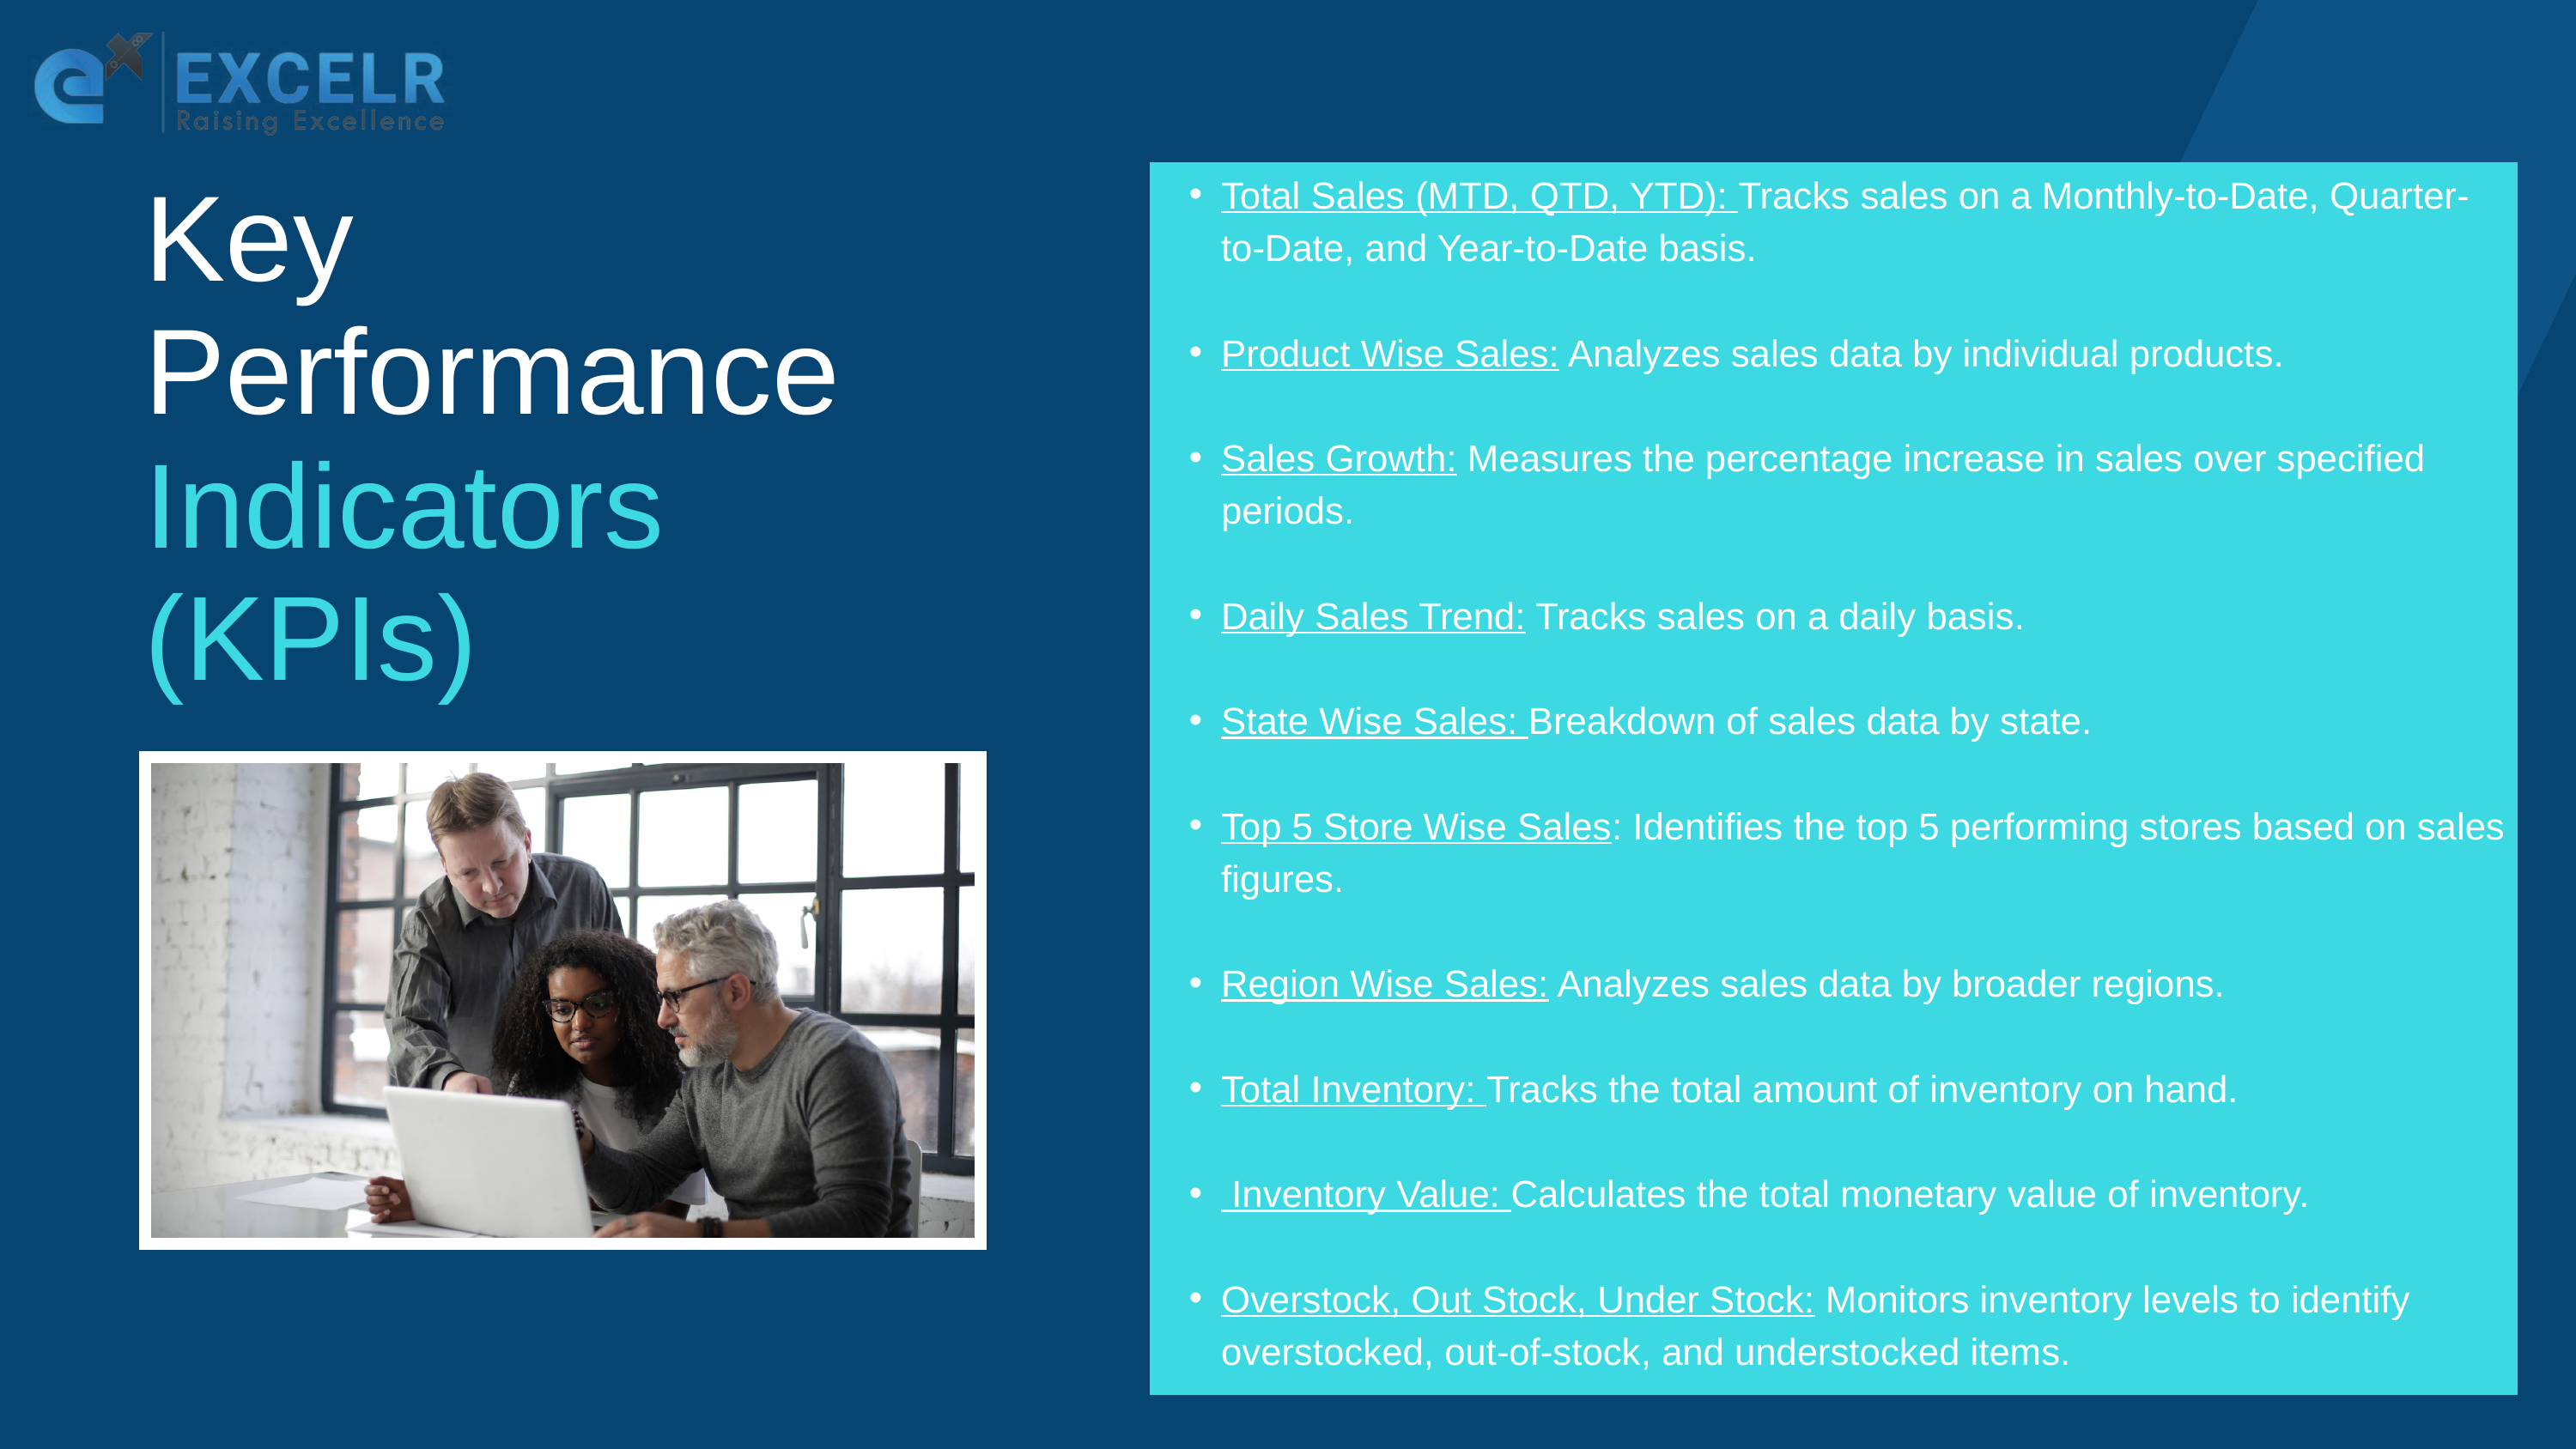

Total Sales (MTD, QTD, YTD): Tracks sales on a Monthly-to-Date, Quarter-to-Date, and Year-to-Date basis.

Product Wise Sales: Analyzes sales data by individual products.

Sales Growth: Measures the percentage increase in sales over specified periods.

Daily Sales Trend: Tracks sales on a daily basis.

State Wise Sales: Breakdown of sales data by state.

Top 5 Store Wise Sales: Identifies the top 5 performing stores based on sales figures.

Region Wise Sales: Analyzes sales data by broader regions.

Total Inventory: Tracks the total amount of inventory on hand.

 Inventory Value: Calculates the total monetary value of inventory.

Overstock, Out Stock, Under Stock: Monitors inventory levels to identify overstocked, out-of-stock, and understocked items.
Key
Performance

Indicators (KPIs)